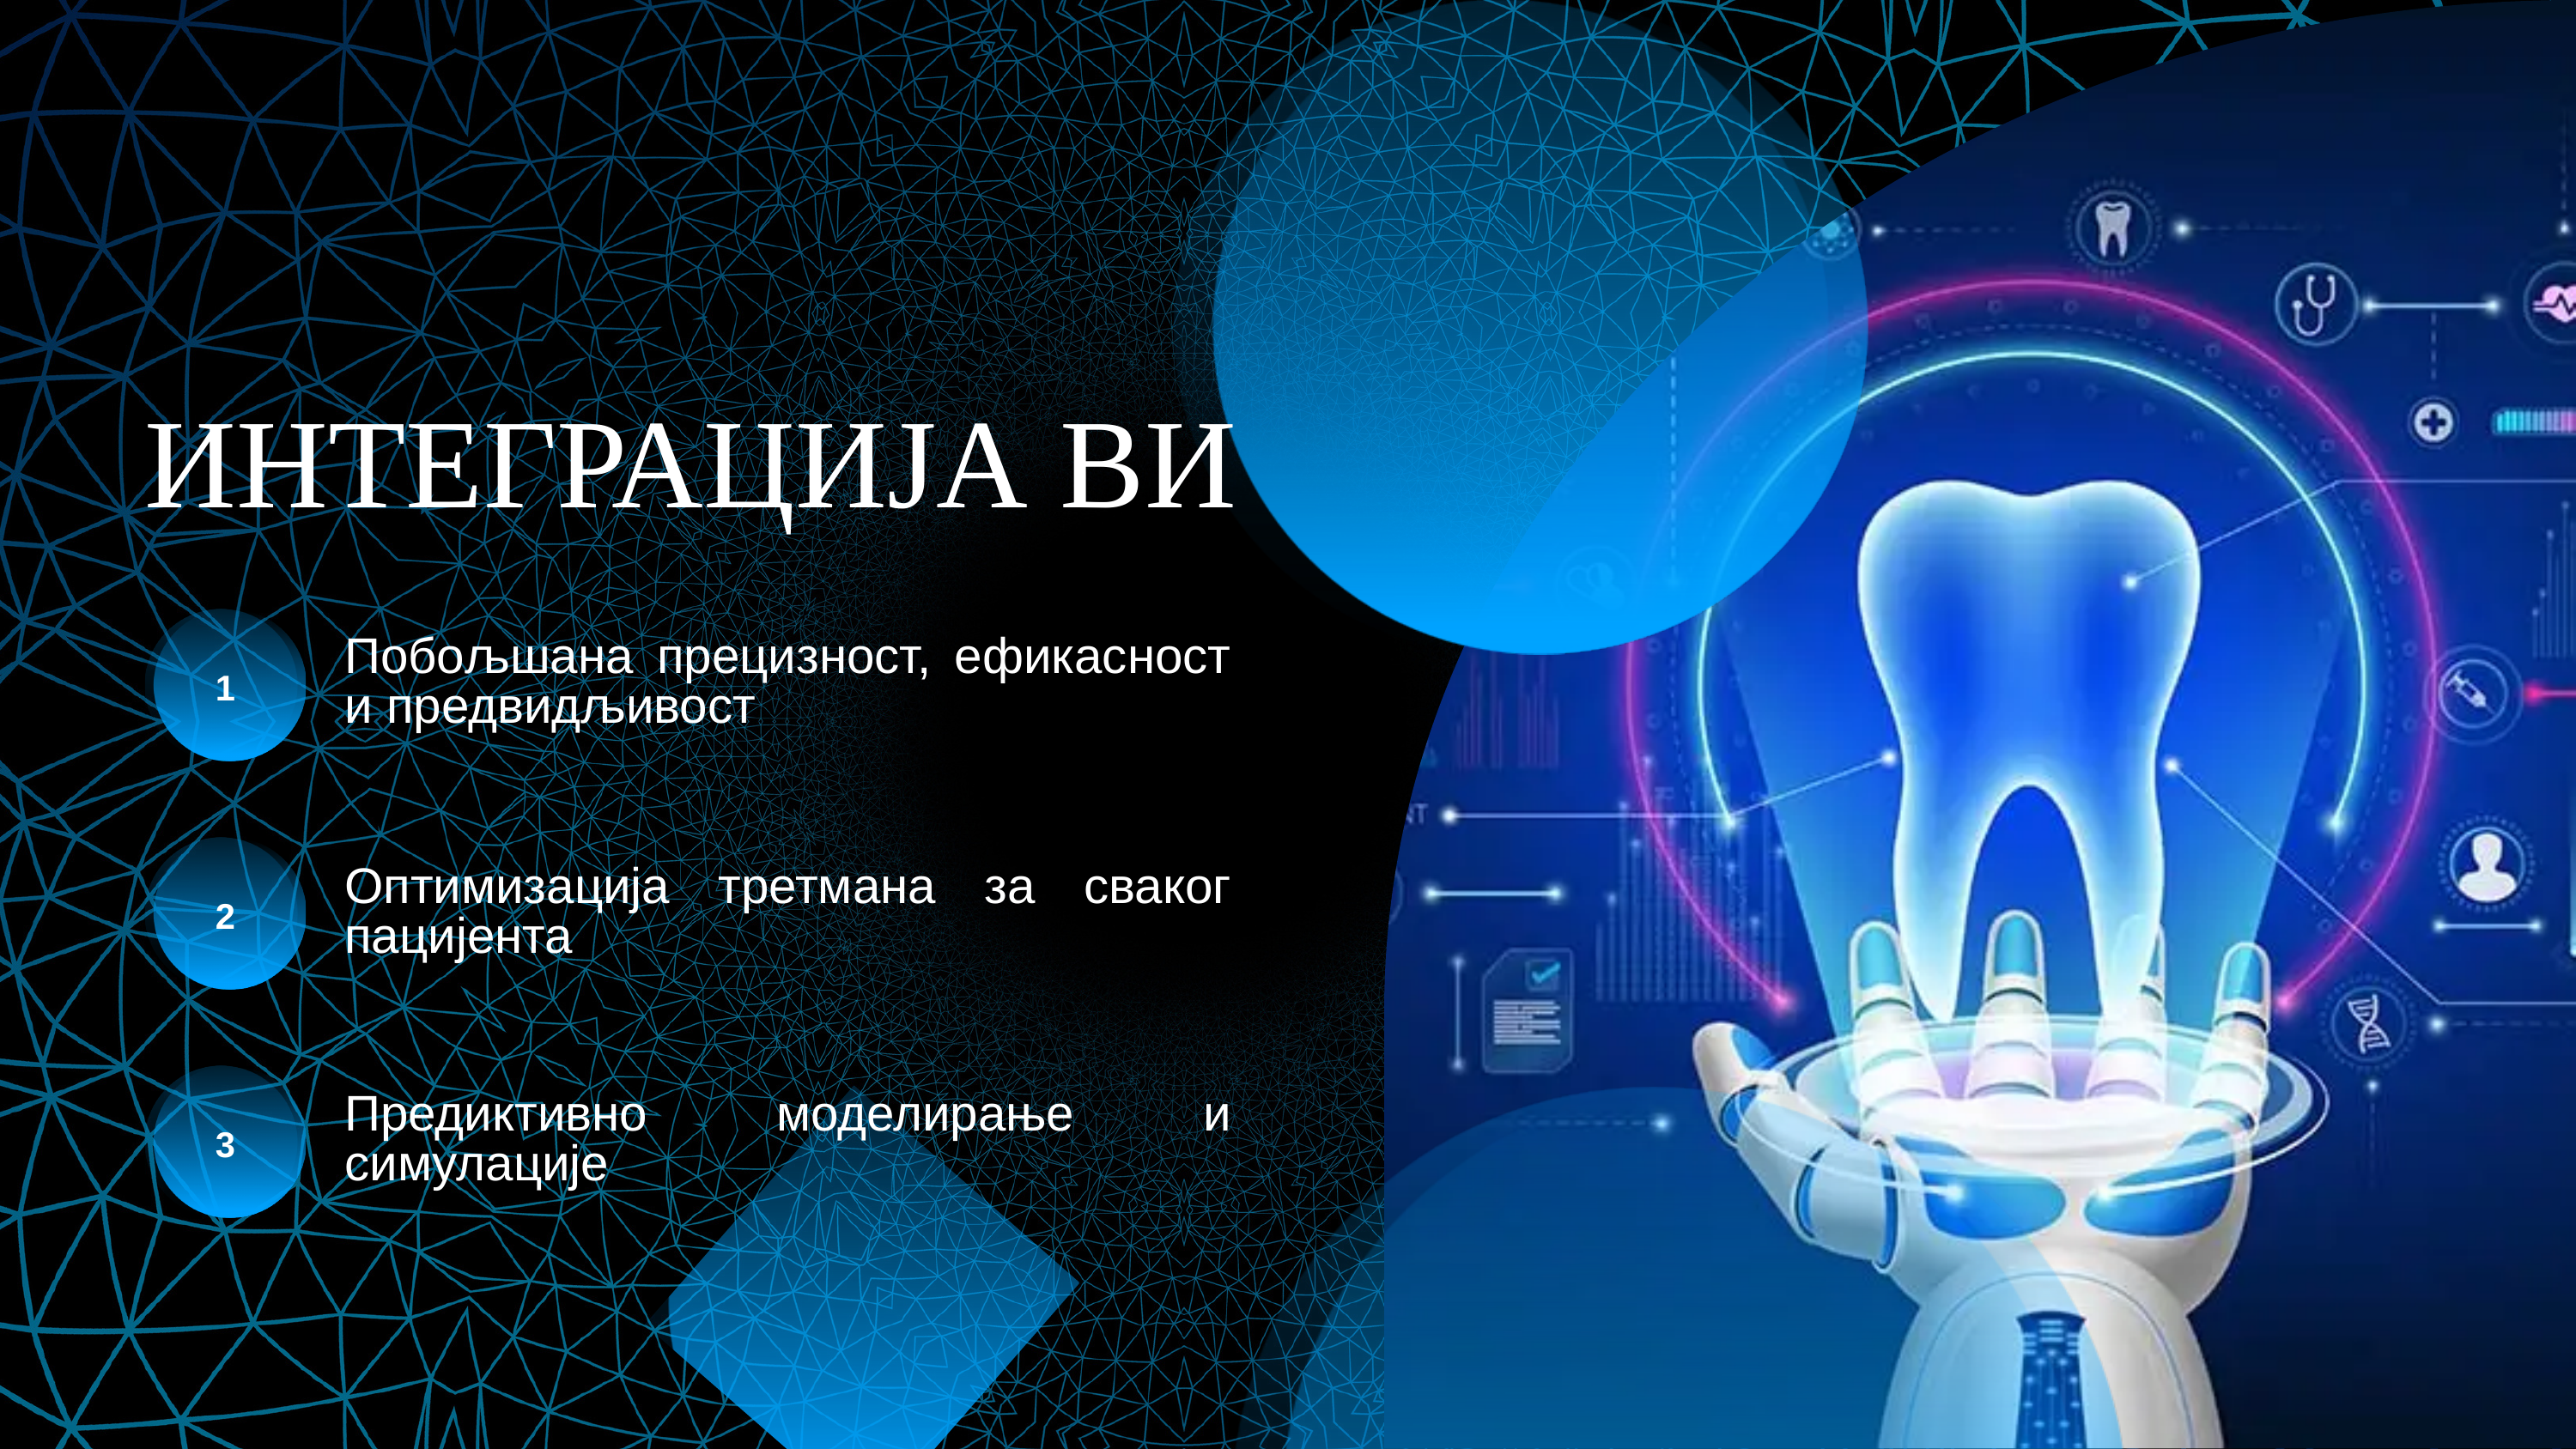

ИНТЕГРАЦИЈА ВИ

Побољшана прецизност, ефикасност и предвидљивост
1

Оптимизација третмана за сваког пацијента
2

Предиктивно моделирање и симулације
3